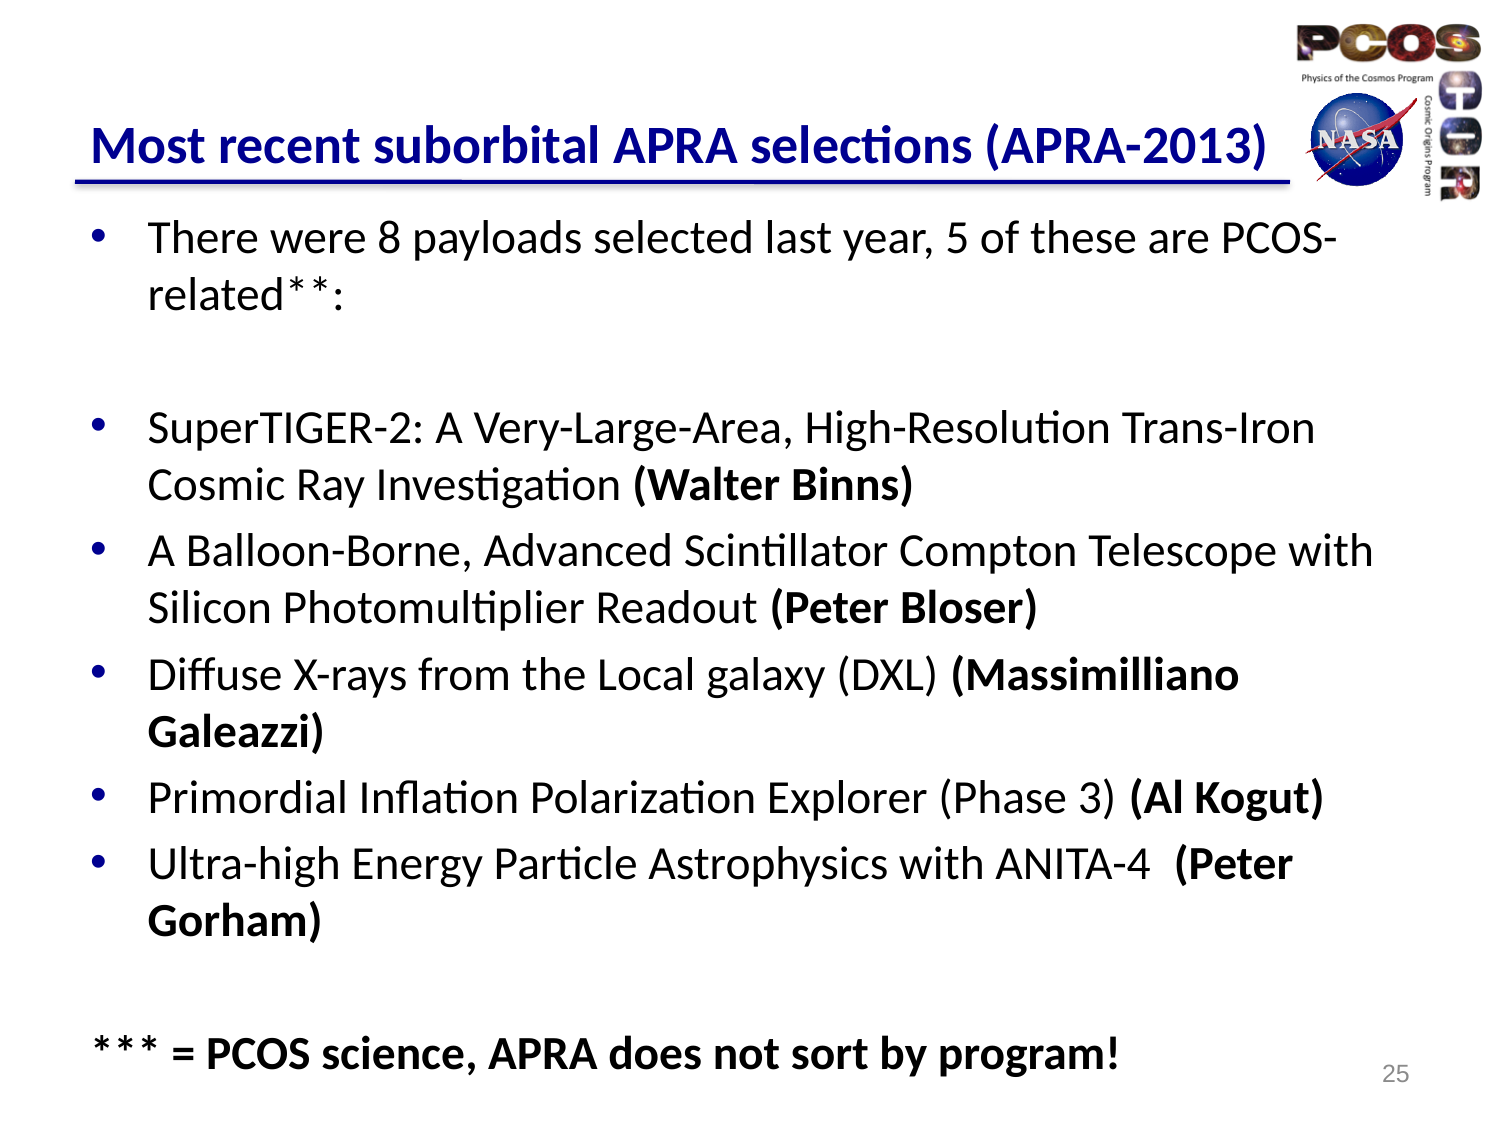

# Most recent suborbital APRA selections (APRA-2013)
There were 8 payloads selected last year, 5 of these are PCOS-related**:

SuperTIGER-2: A Very-Large-Area, High-Resolution Trans-Iron Cosmic Ray Investigation (Walter Binns)
A Balloon-Borne, Advanced Scintillator Compton Telescope with Silicon Photomultiplier Readout (Peter Bloser)
Diffuse X-rays from the Local galaxy (DXL) (Massimilliano Galeazzi)
Primordial Inflation Polarization Explorer (Phase 3) (Al Kogut)
Ultra-high Energy Particle Astrophysics with ANITA-4  (Peter Gorham)

*** = PCOS science, APRA does not sort by program!
25